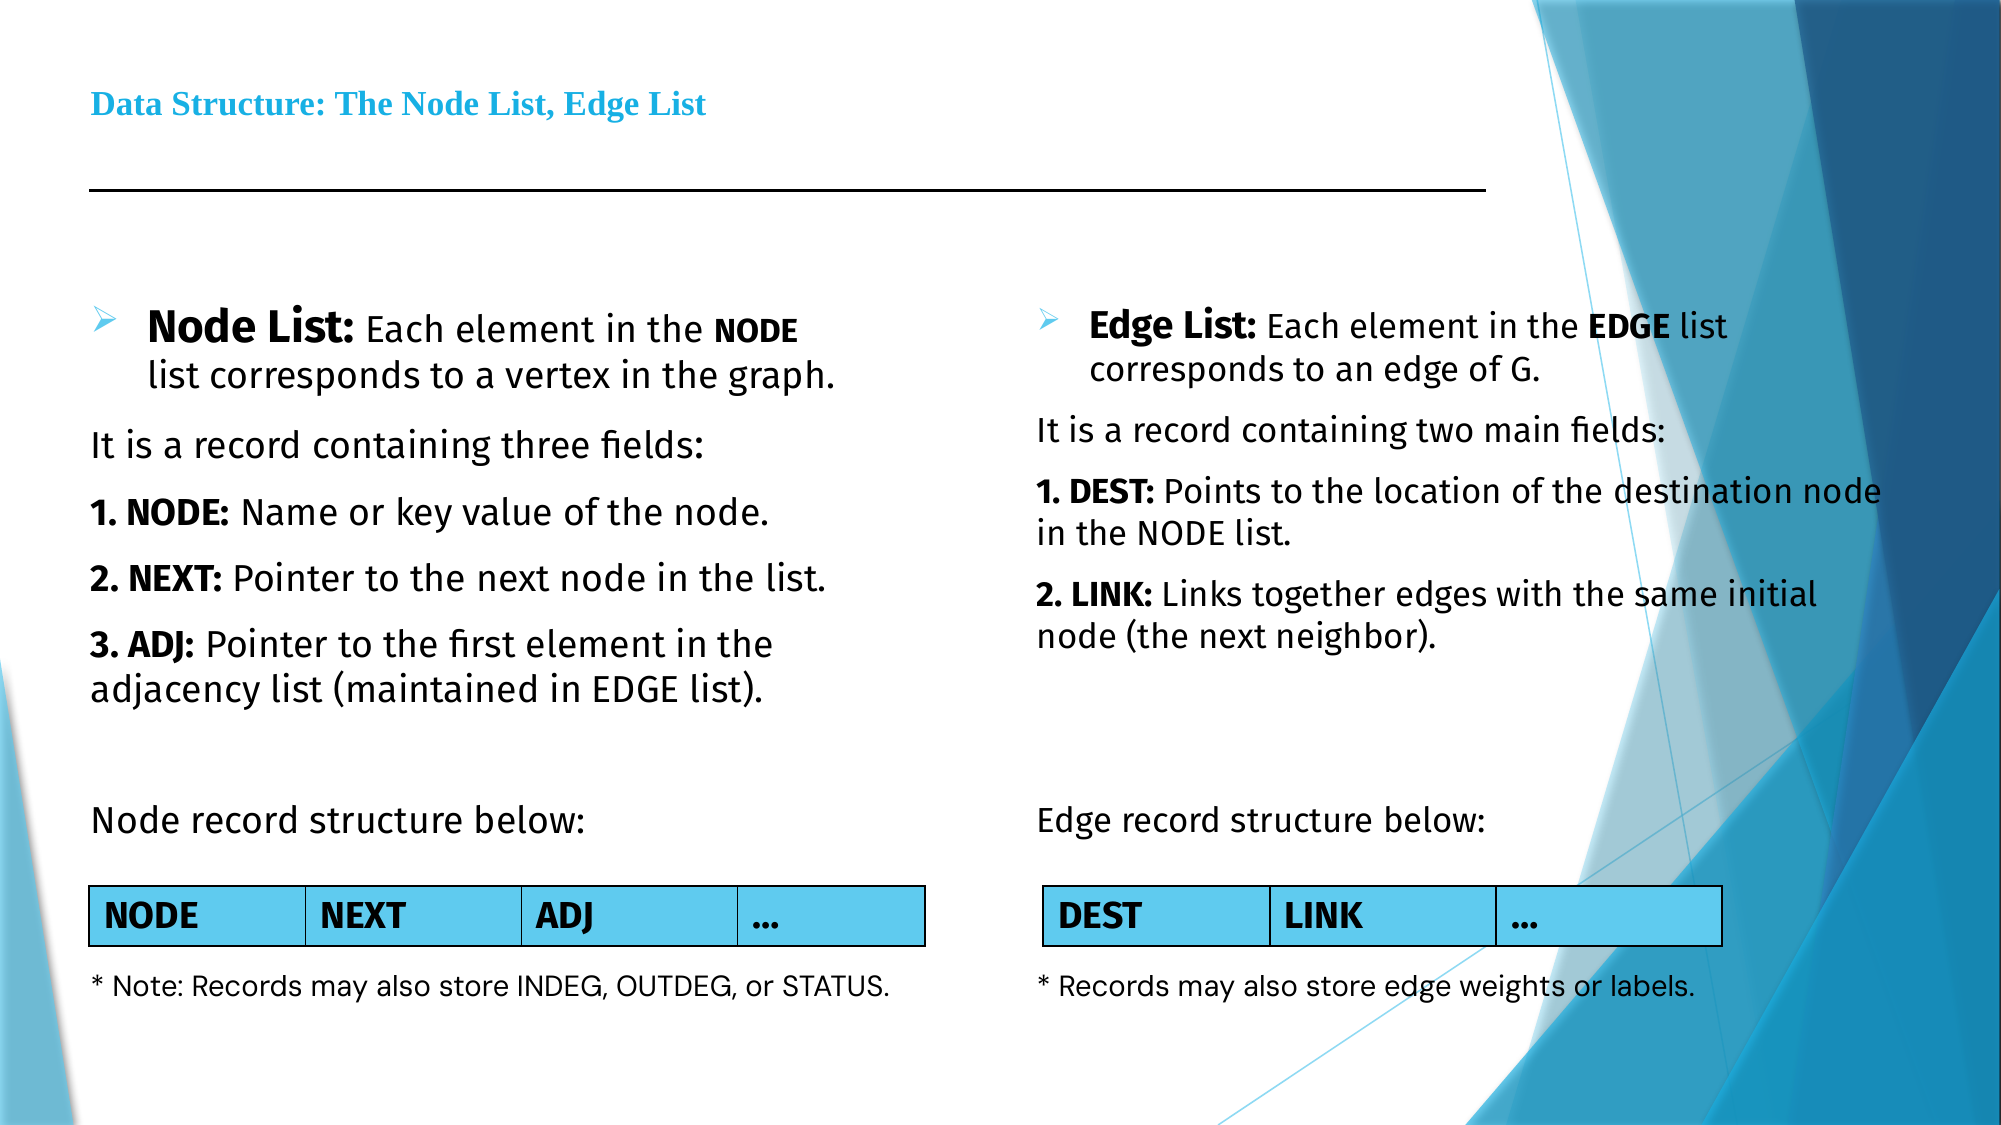

# Data Structure: The Node List, Edge List
Node List: Each element in the NODE list corresponds to a vertex in the graph.
It is a record containing three fields:
1. NODE: Name or key value of the node.
2. NEXT: Pointer to the next node in the list.
3. ADJ: Pointer to the first element in the adjacency list (maintained in EDGE list).

Node record structure below:
Edge List: Each element in the EDGE list corresponds to an edge of G.
It is a record containing two main fields:
1. DEST: Points to the location of the destination node in the NODE list.
2. LINK: Links together edges with the same initial node (the next neighbor).

Edge record structure below:
| NODE | NEXT | ADJ | … |
| --- | --- | --- | --- |
| DEST | LINK | … |
| --- | --- | --- |
* Records may also store edge weights or labels.

* Note: Records may also store INDEG, OUTDEG, or STATUS.